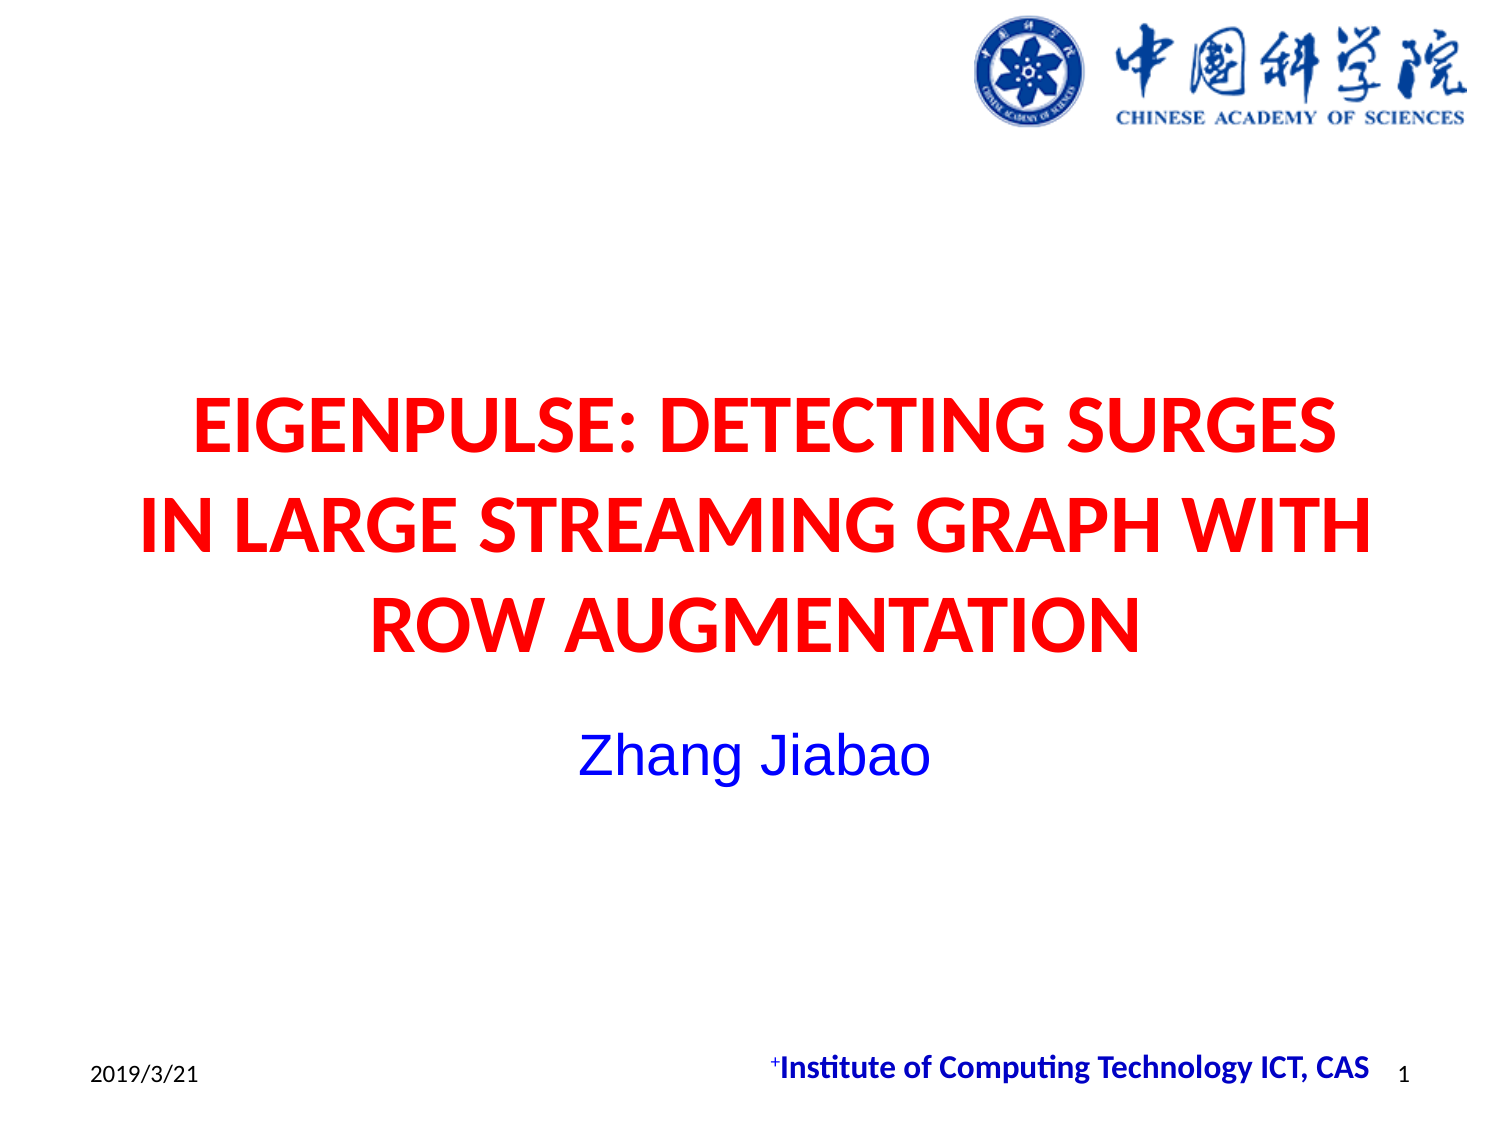

# EigenPulse: Detecting Surges in Large Streaming Graph with Row Augmentation
Zhang Jiabao
+Institute of Computing Technology ICT, CAS
2019/3/21
1